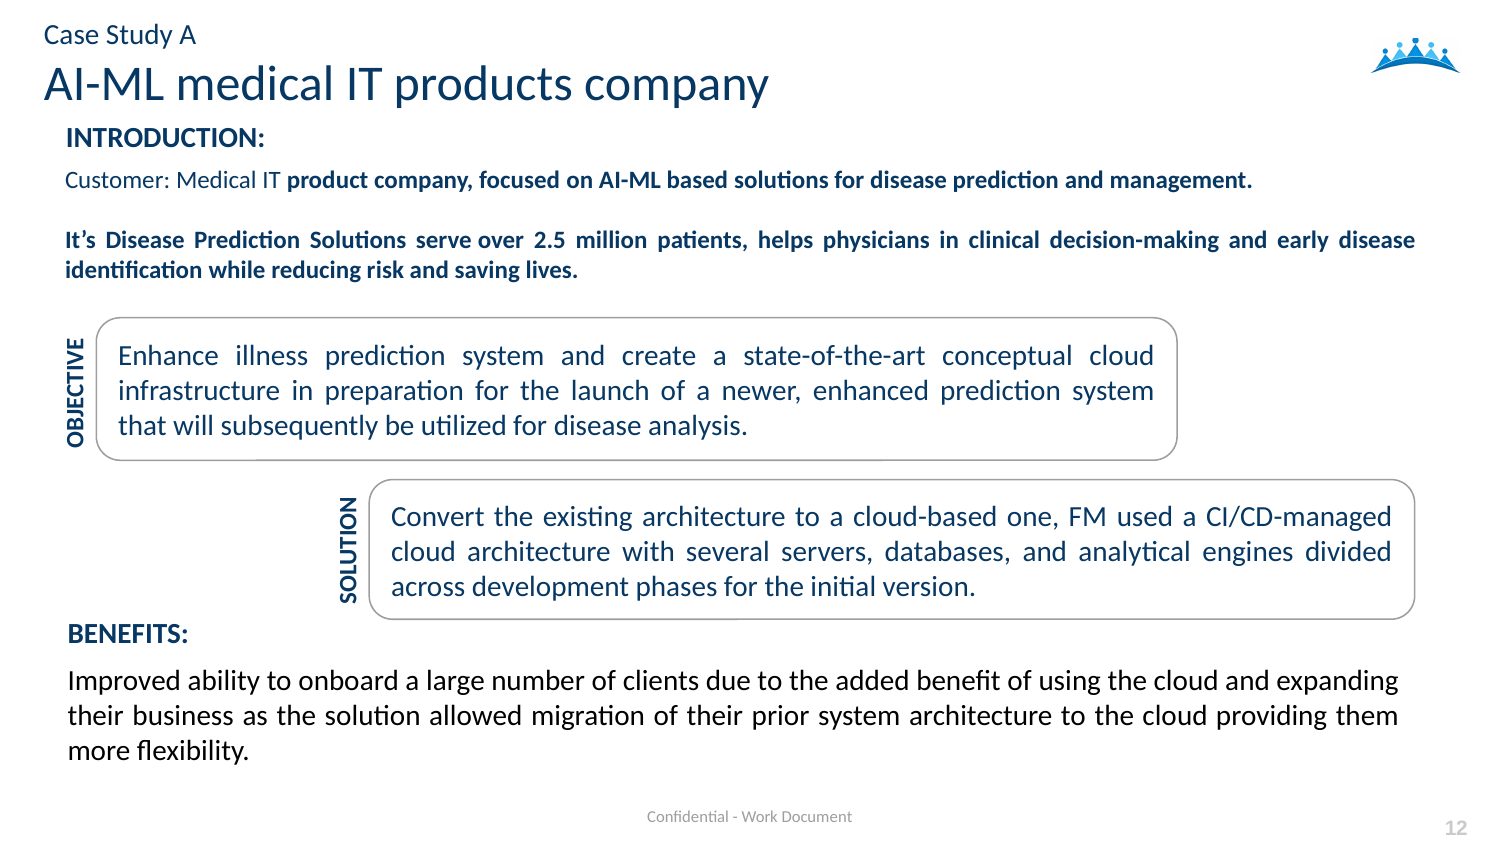

# Case Study A AI-ML medical IT products company
INTRODUCTION:
Customer: Medical IT product company, focused on AI-ML based solutions for disease prediction and management.

It’s Disease Prediction Solutions serve over 2.5 million patients, helps physicians in clinical decision-making and early disease identification while reducing risk and saving lives.
Enhance illness prediction system and create a state-of-the-art conceptual cloud infrastructure in preparation for the launch of a newer, enhanced prediction system that will subsequently be utilized for disease analysis.
OBJECTIVE
Convert the existing architecture to a cloud-based one, FM used a CI/CD-managed cloud architecture with several servers, databases, and analytical engines divided across development phases for the initial version.
SOLUTION
BENEFITS:
Improved ability to onboard a large number of clients due to the added benefit of using the cloud and expanding their business as the solution allowed migration of their prior system architecture to the cloud providing them more flexibility.
12
Confidential - Work Document